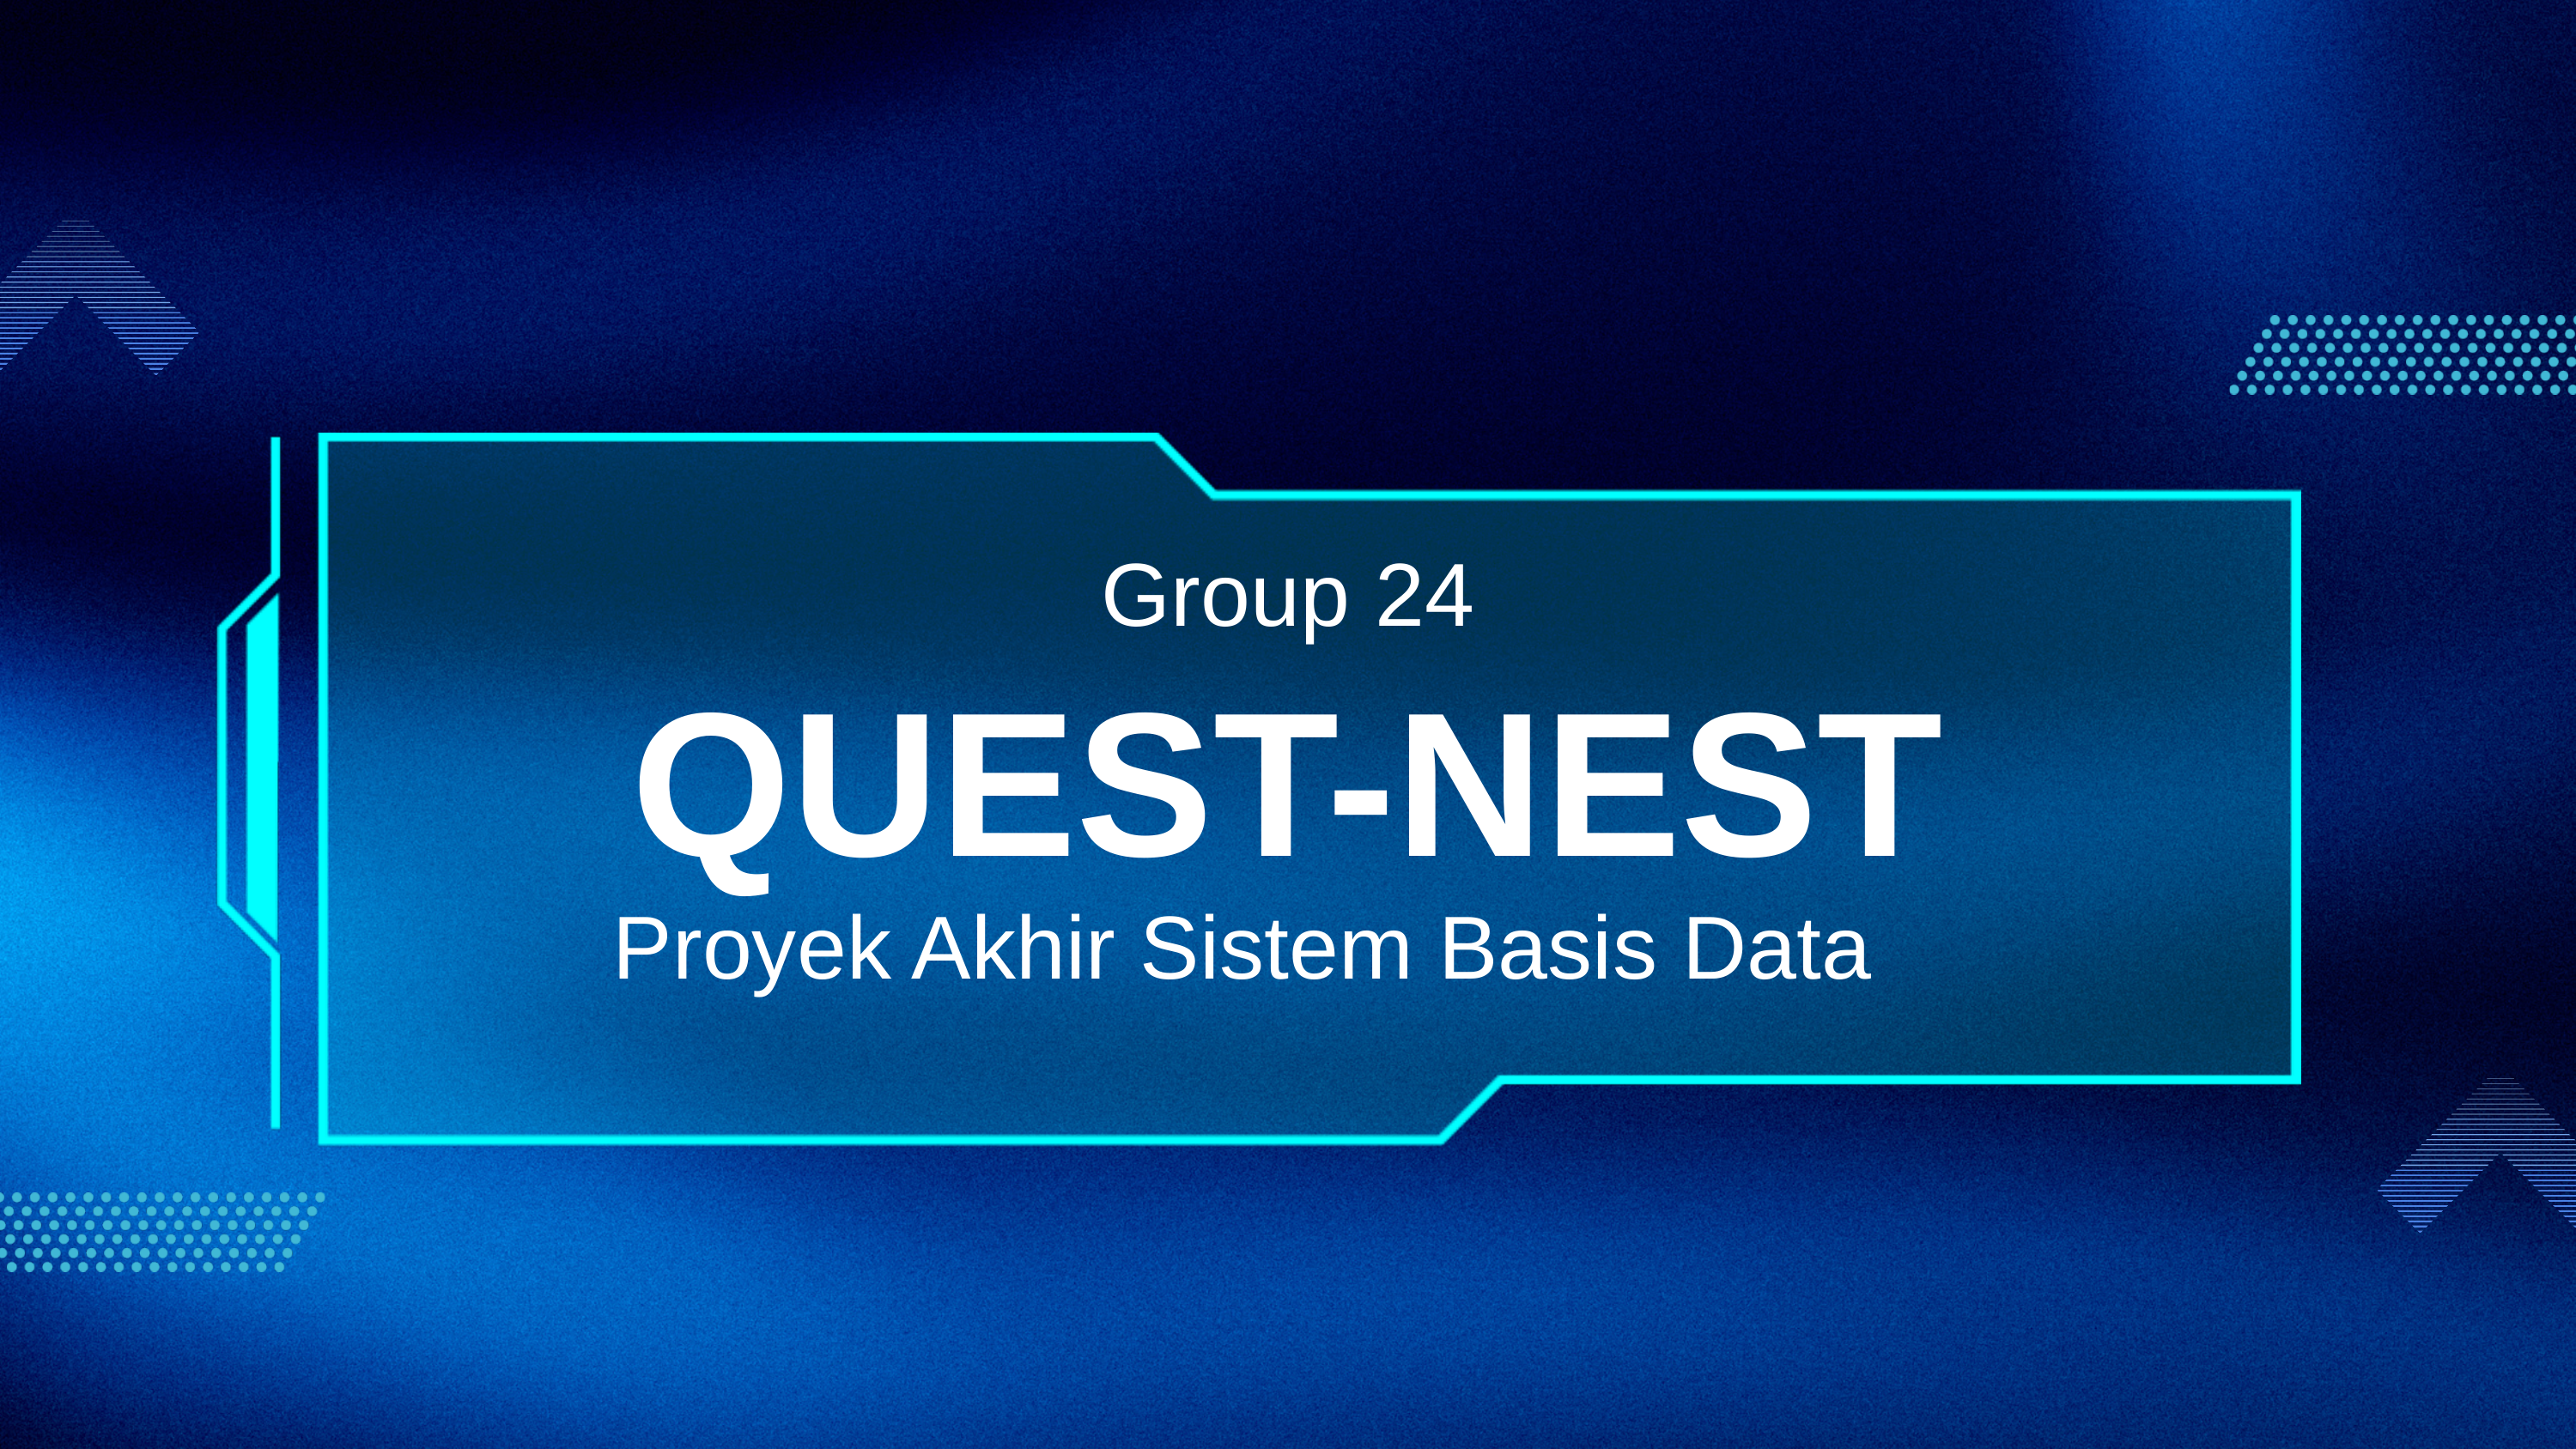

Group 24
QUEST-NEST
Proyek Akhir Sistem Basis Data